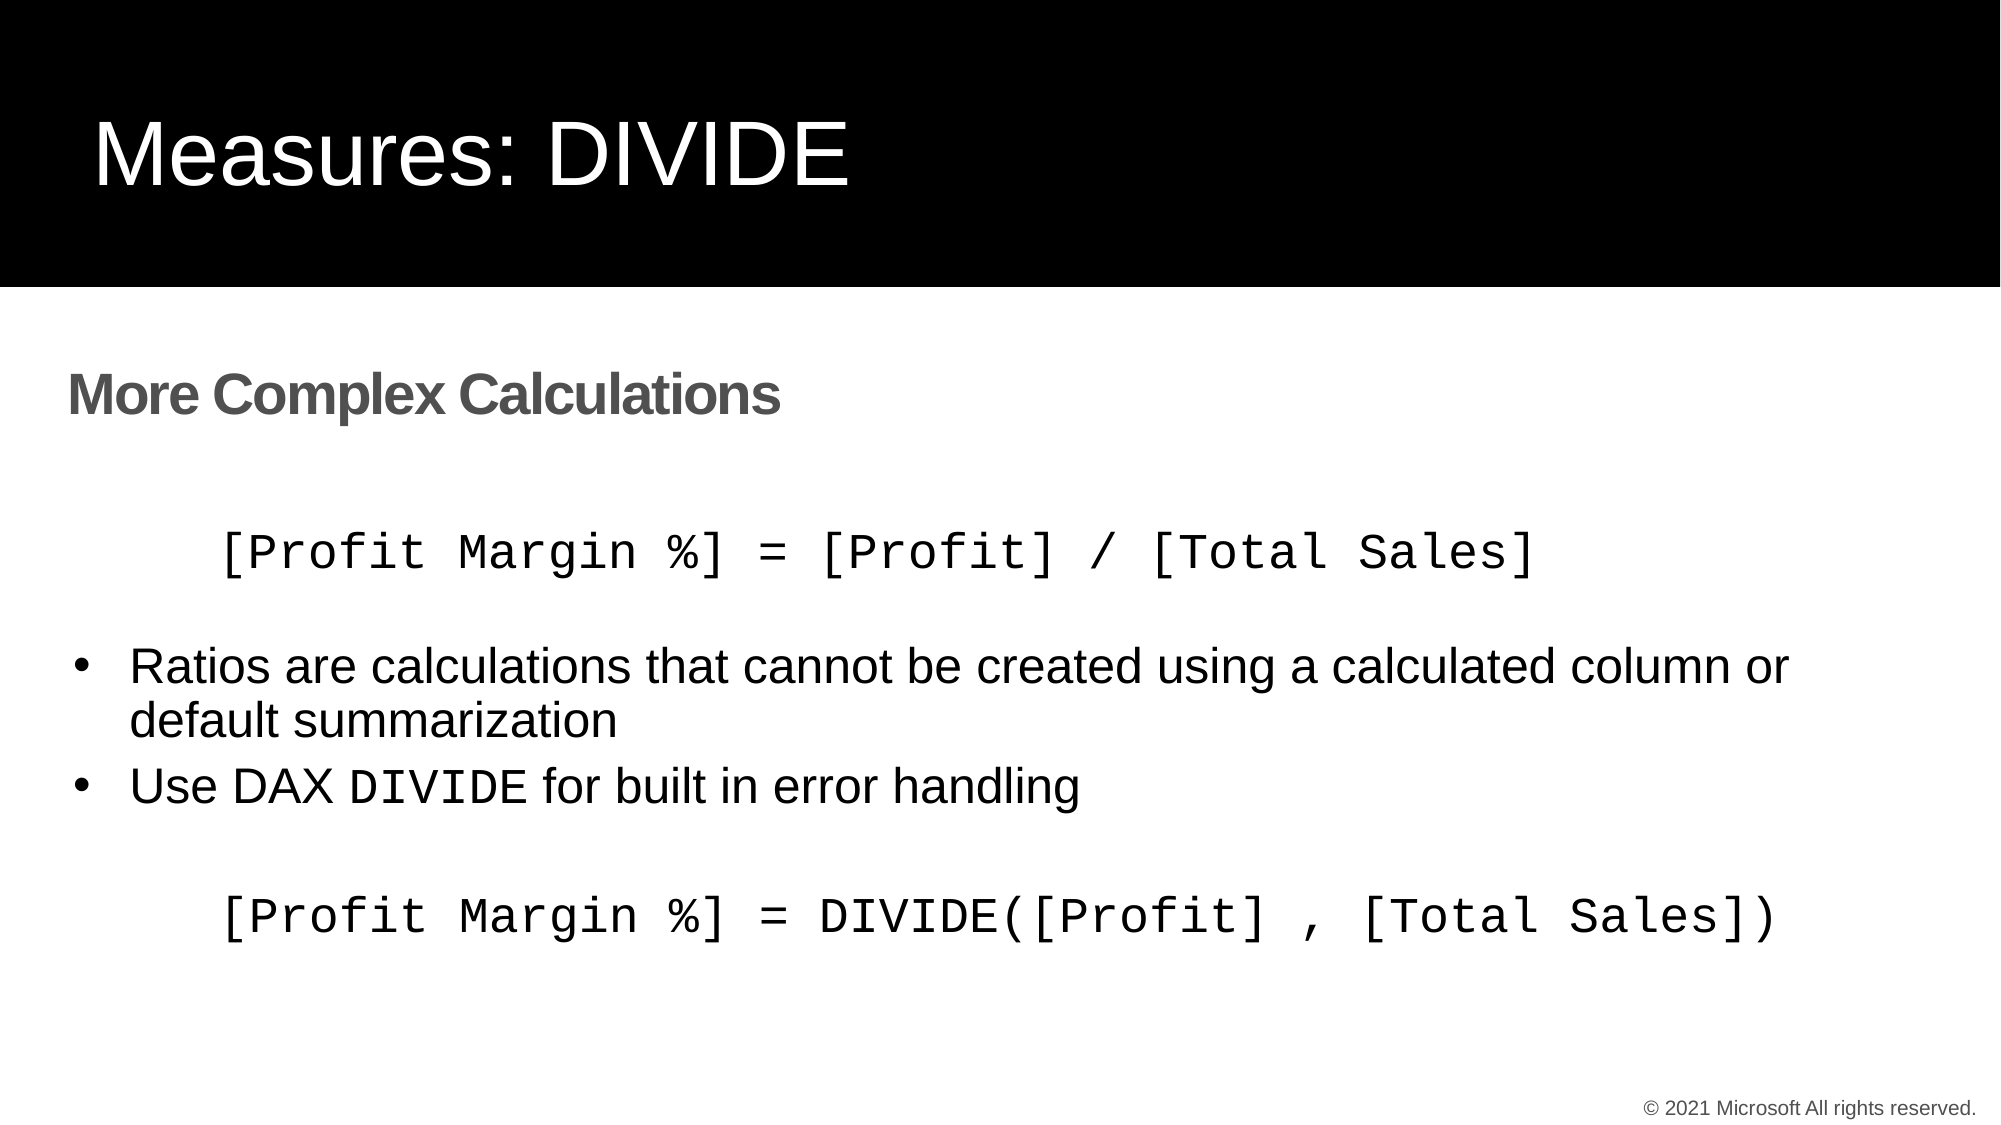

Measures: DIVIDE

# More Complex Calculations
[Profit Margin %] = [Profit] / [Total Sales]
Ratios are calculations that cannot be created using a calculated column or default summarization
Use DAX DIVIDE for built in error handling
[Profit Margin %] = DIVIDE([Profit] , [Total Sales])

© 2021 Microsoft All rights reserved.